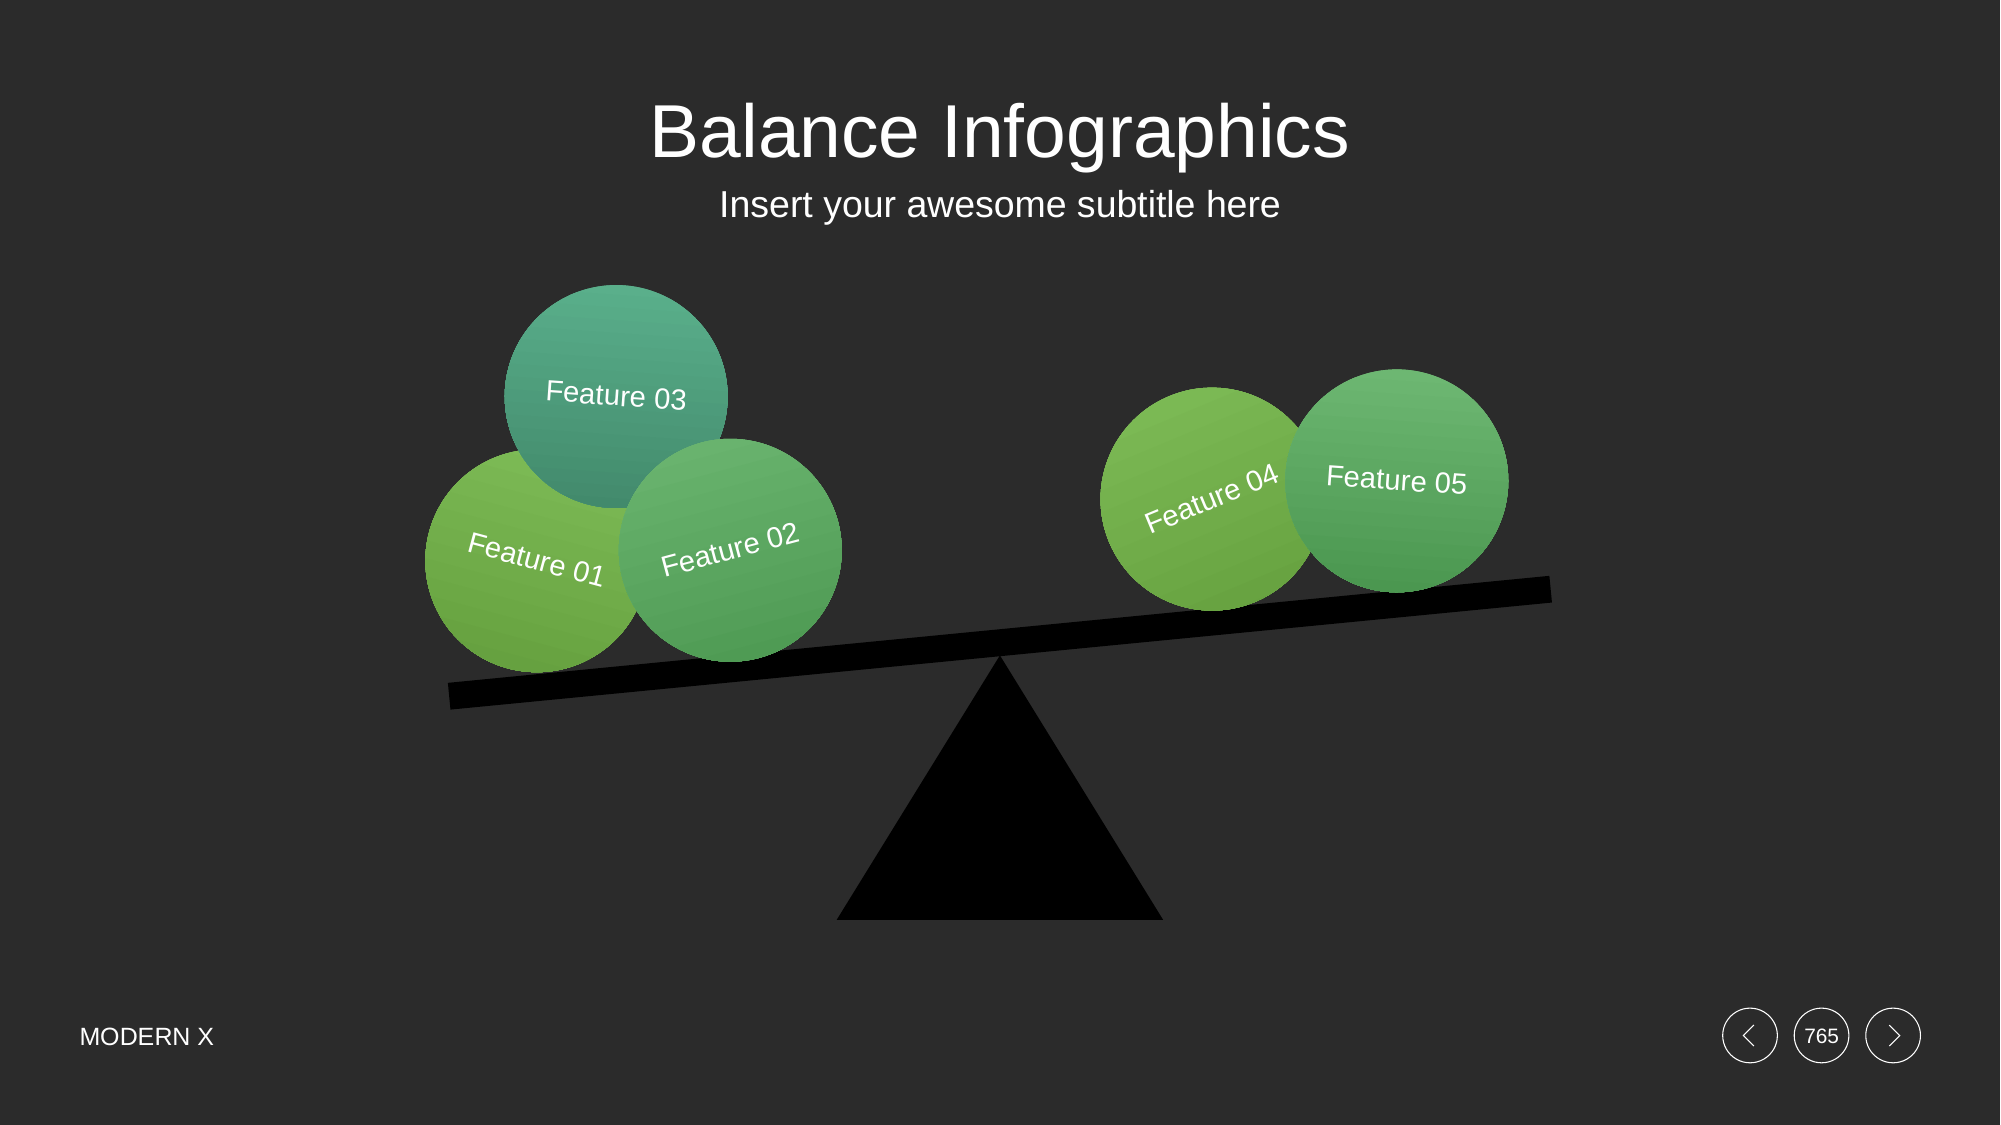

# Balance Infographics
Insert your awesome subtitle here

Feature 03
Feature 05
Feature 04
Feature 02
Feature 01